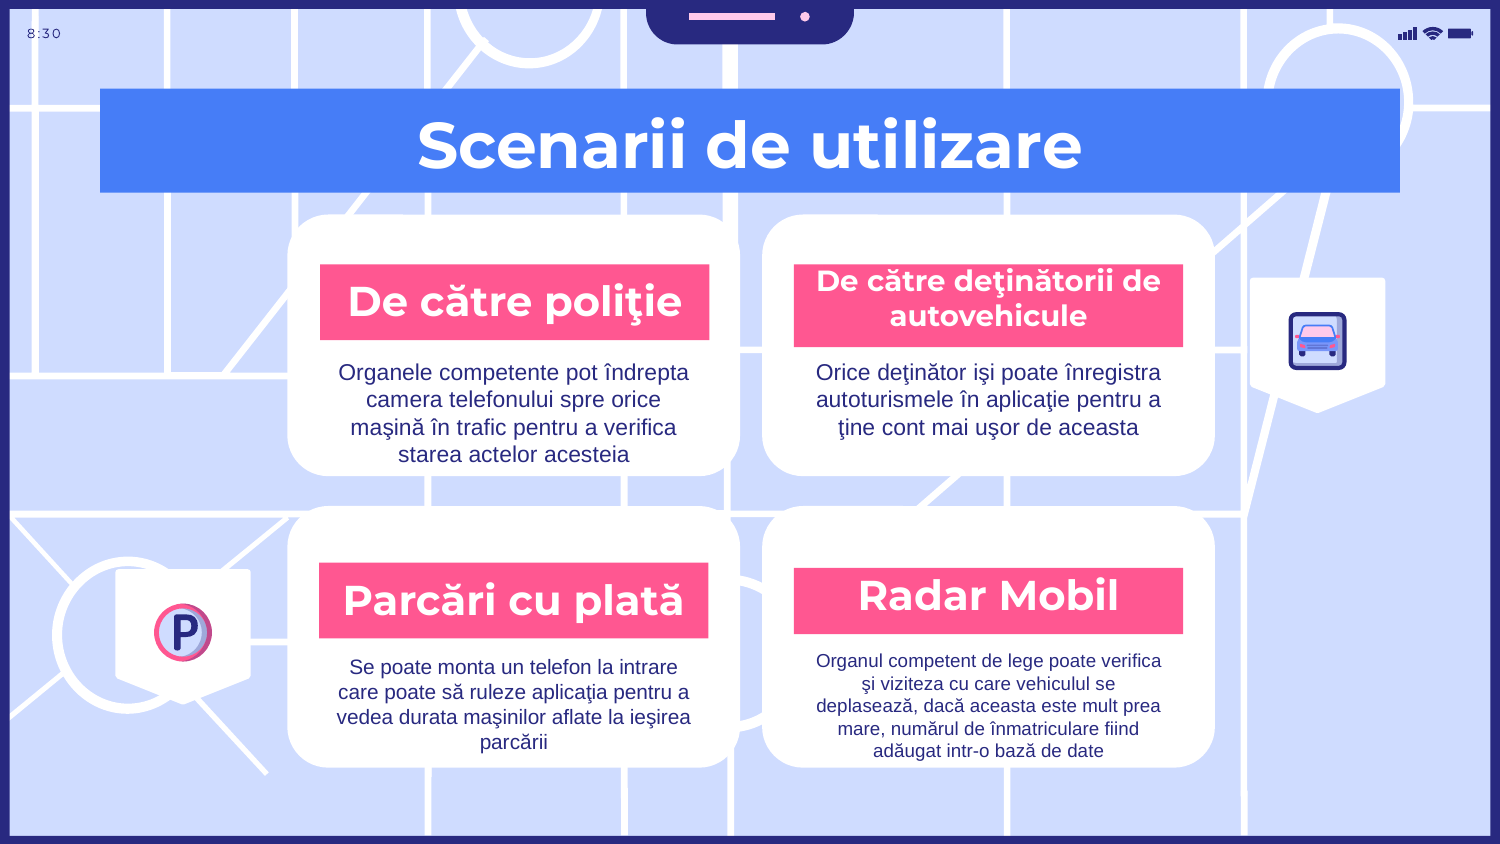

Scenarii de utilizare

# De către poliţie
De către deţinătorii de autovehicule

Organele competente pot îndrepta camera telefonului spre orice maşină în trafic pentru a verifica starea actelor acesteia
Orice deţinător işi poate înregistra autoturismele în aplicaţie pentru a ţine cont mai uşor de aceasta

Parcări cu plată
Radar Mobil
Radar Mobil

Organul competent de lege poate verifica şi viziteza cu care vehiculul se deplasează, dacă aceasta este mult prea mare, numărul de înmatriculare fiind adăugat intr-o bază de date

Se poate monta un telefon la intrare care poate să ruleze aplicaţia pentru a vedea durata maşinilor aflate la ieşirea parcării